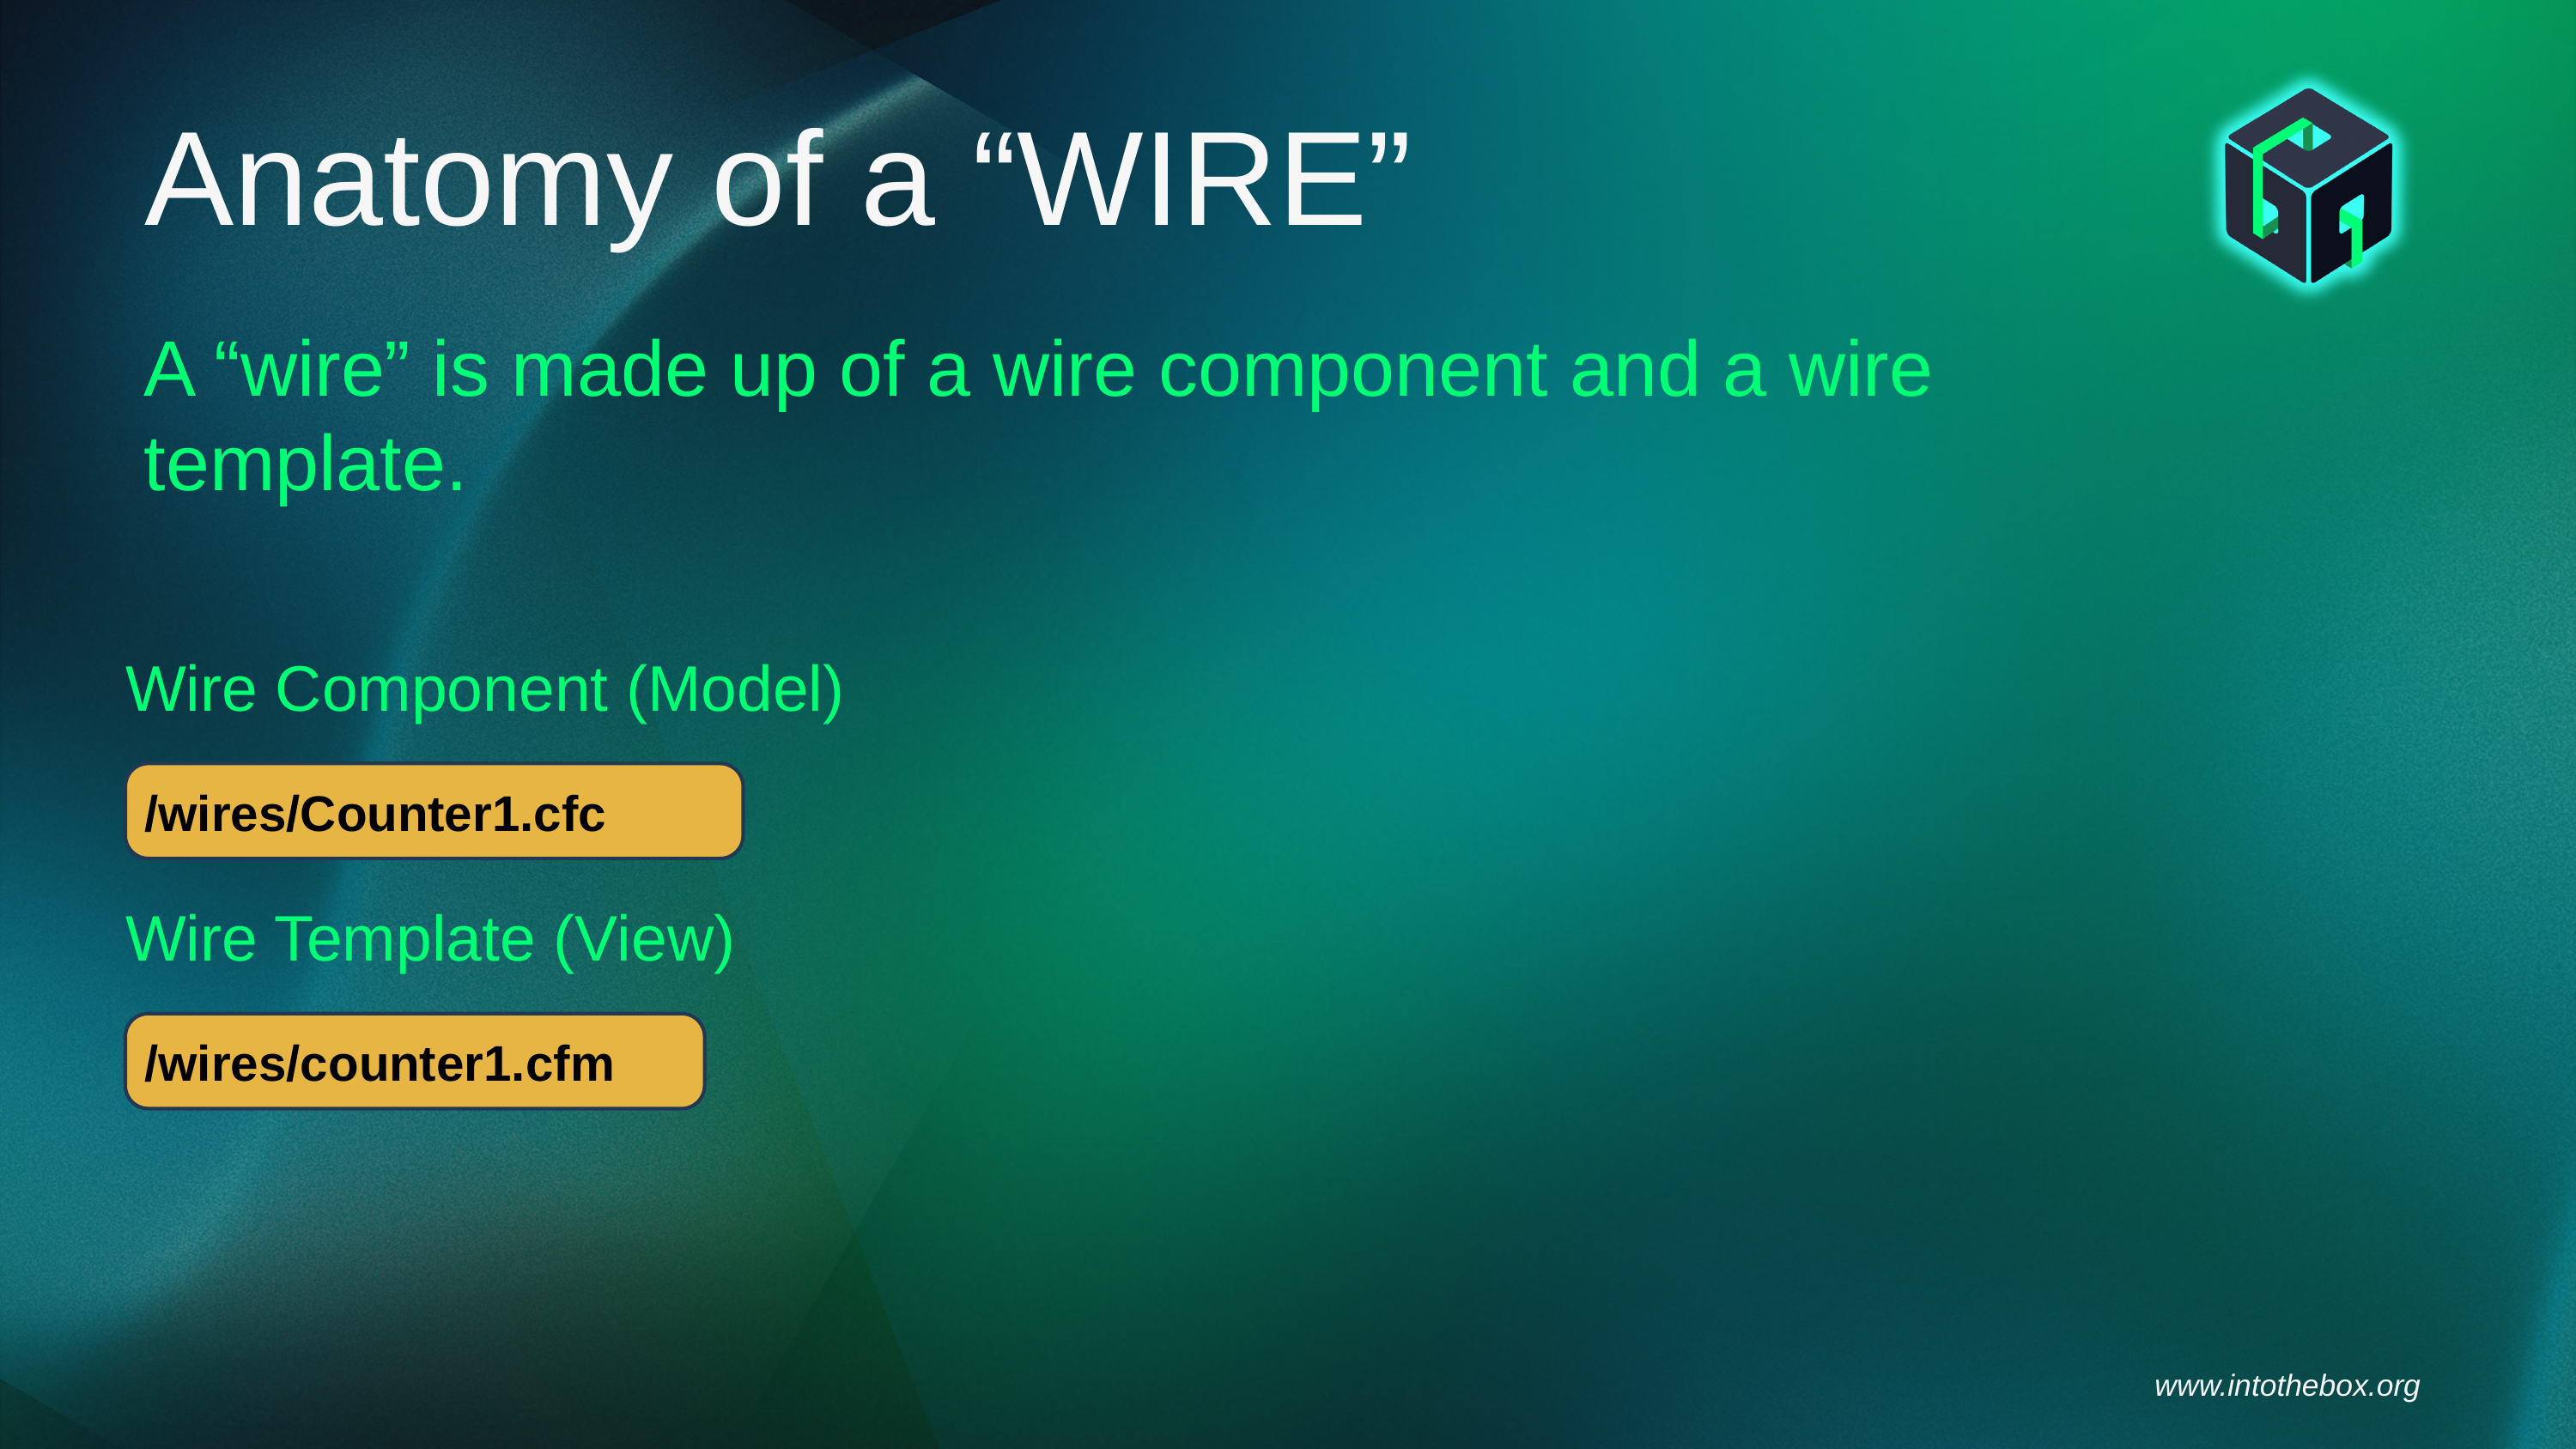

Anatomy of a “WIRE”
A “wire” is made up of a wire component and a wire template.
Wire Component (Model)
/wires/Counter1.cfc
Wire Template (View)
/wires/counter1.cfm
www.intothebox.org